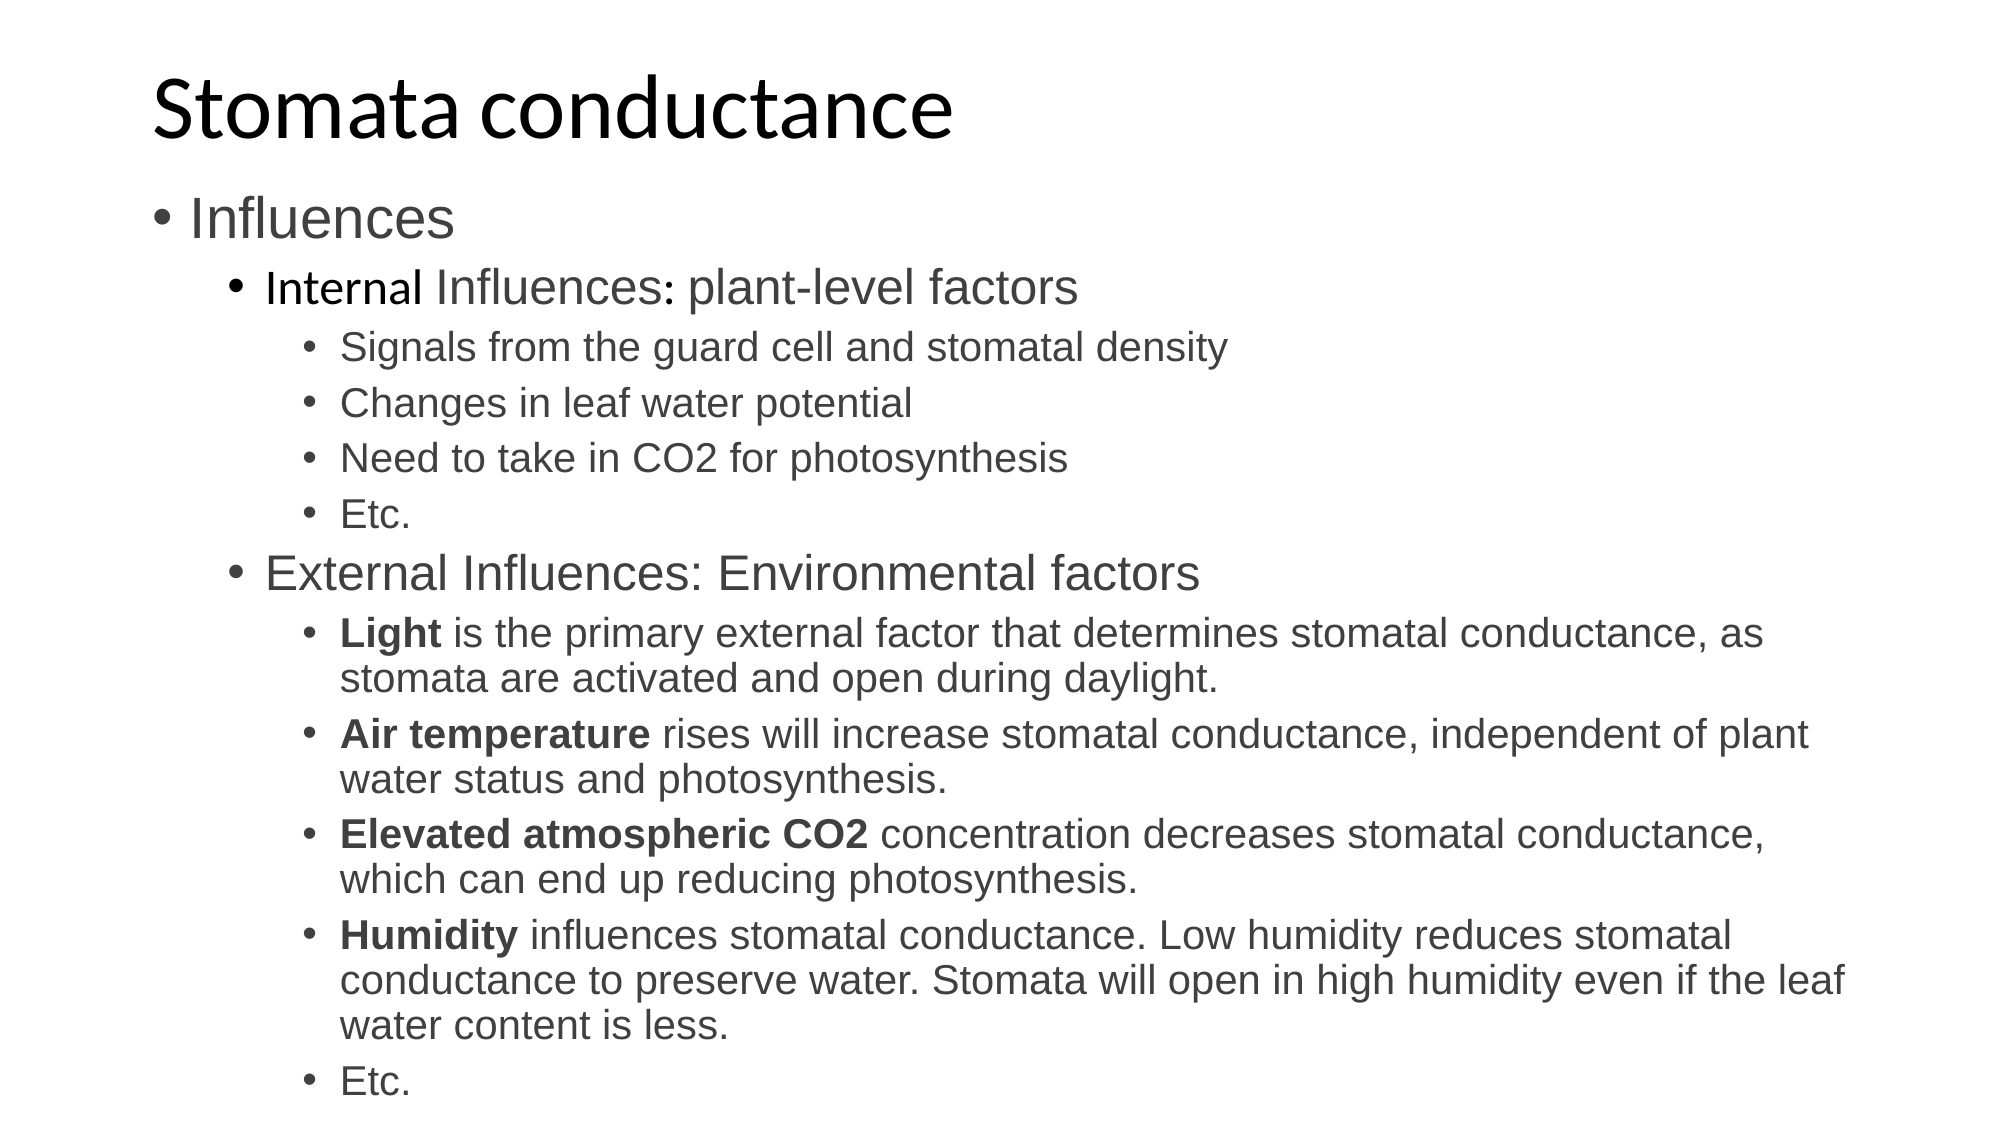

# Stomata  conductance
Influences
Internal Influences: plant-level factors
Signals from the guard cell and stomatal density
Changes in leaf water potential
Need to take in CO2 for photosynthesis
Etc.
External Influences: Environmental factors
Light is the primary external factor that determines stomatal conductance, as stomata are activated and open during daylight.
Air temperature rises will increase stomatal conductance, independent of plant water status and photosynthesis.
Elevated atmospheric CO2 concentration decreases stomatal conductance, which can end up reducing photosynthesis.
Humidity influences stomatal conductance. Low humidity reduces stomatal conductance to preserve water. Stomata will open in high humidity even if the leaf water content is less.
Etc.